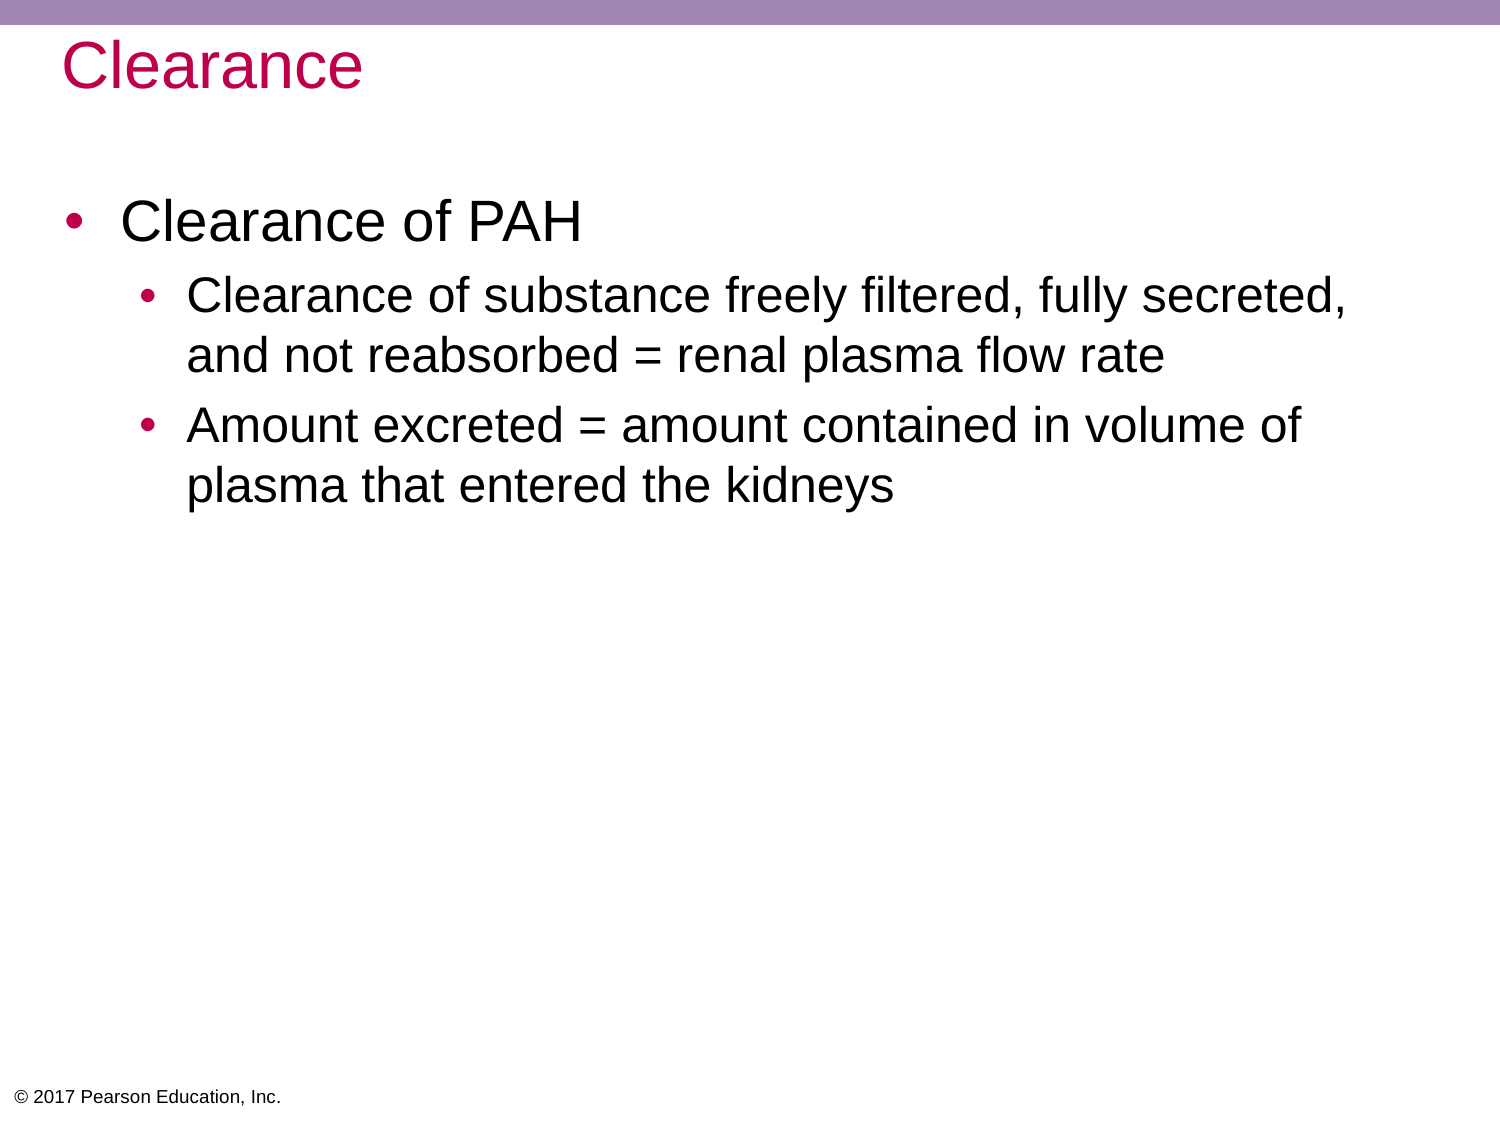

# Clearance
Clearance of PAH
Clearance of substance freely filtered, fully secreted, and not reabsorbed = renal plasma flow rate
Amount excreted = amount contained in volume of plasma that entered the kidneys